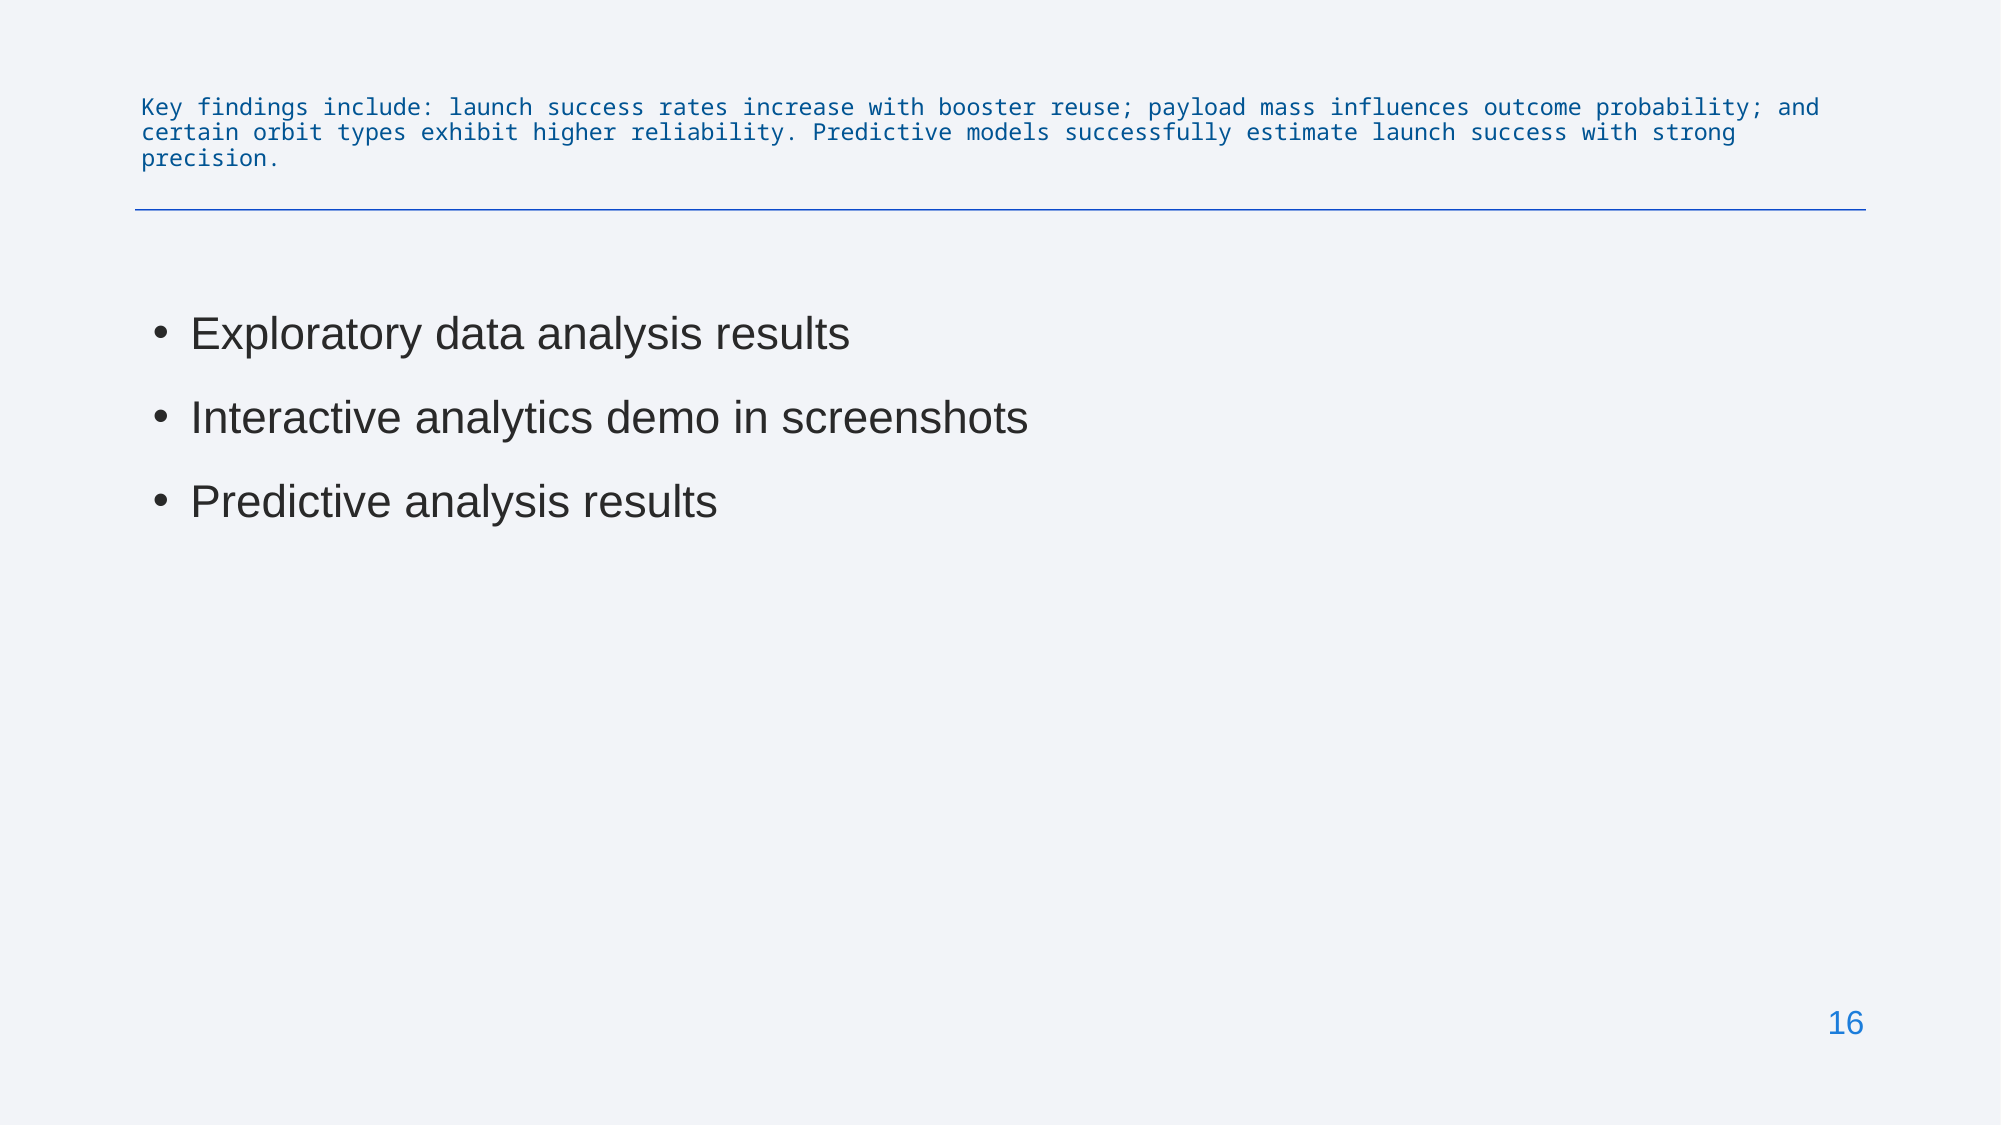

Key findings include: launch success rates increase with booster reuse; payload mass influences outcome probability; and certain orbit types exhibit higher reliability. Predictive models successfully estimate launch success with strong precision.
Exploratory data analysis results
Interactive analytics demo in screenshots
Predictive analysis results

16